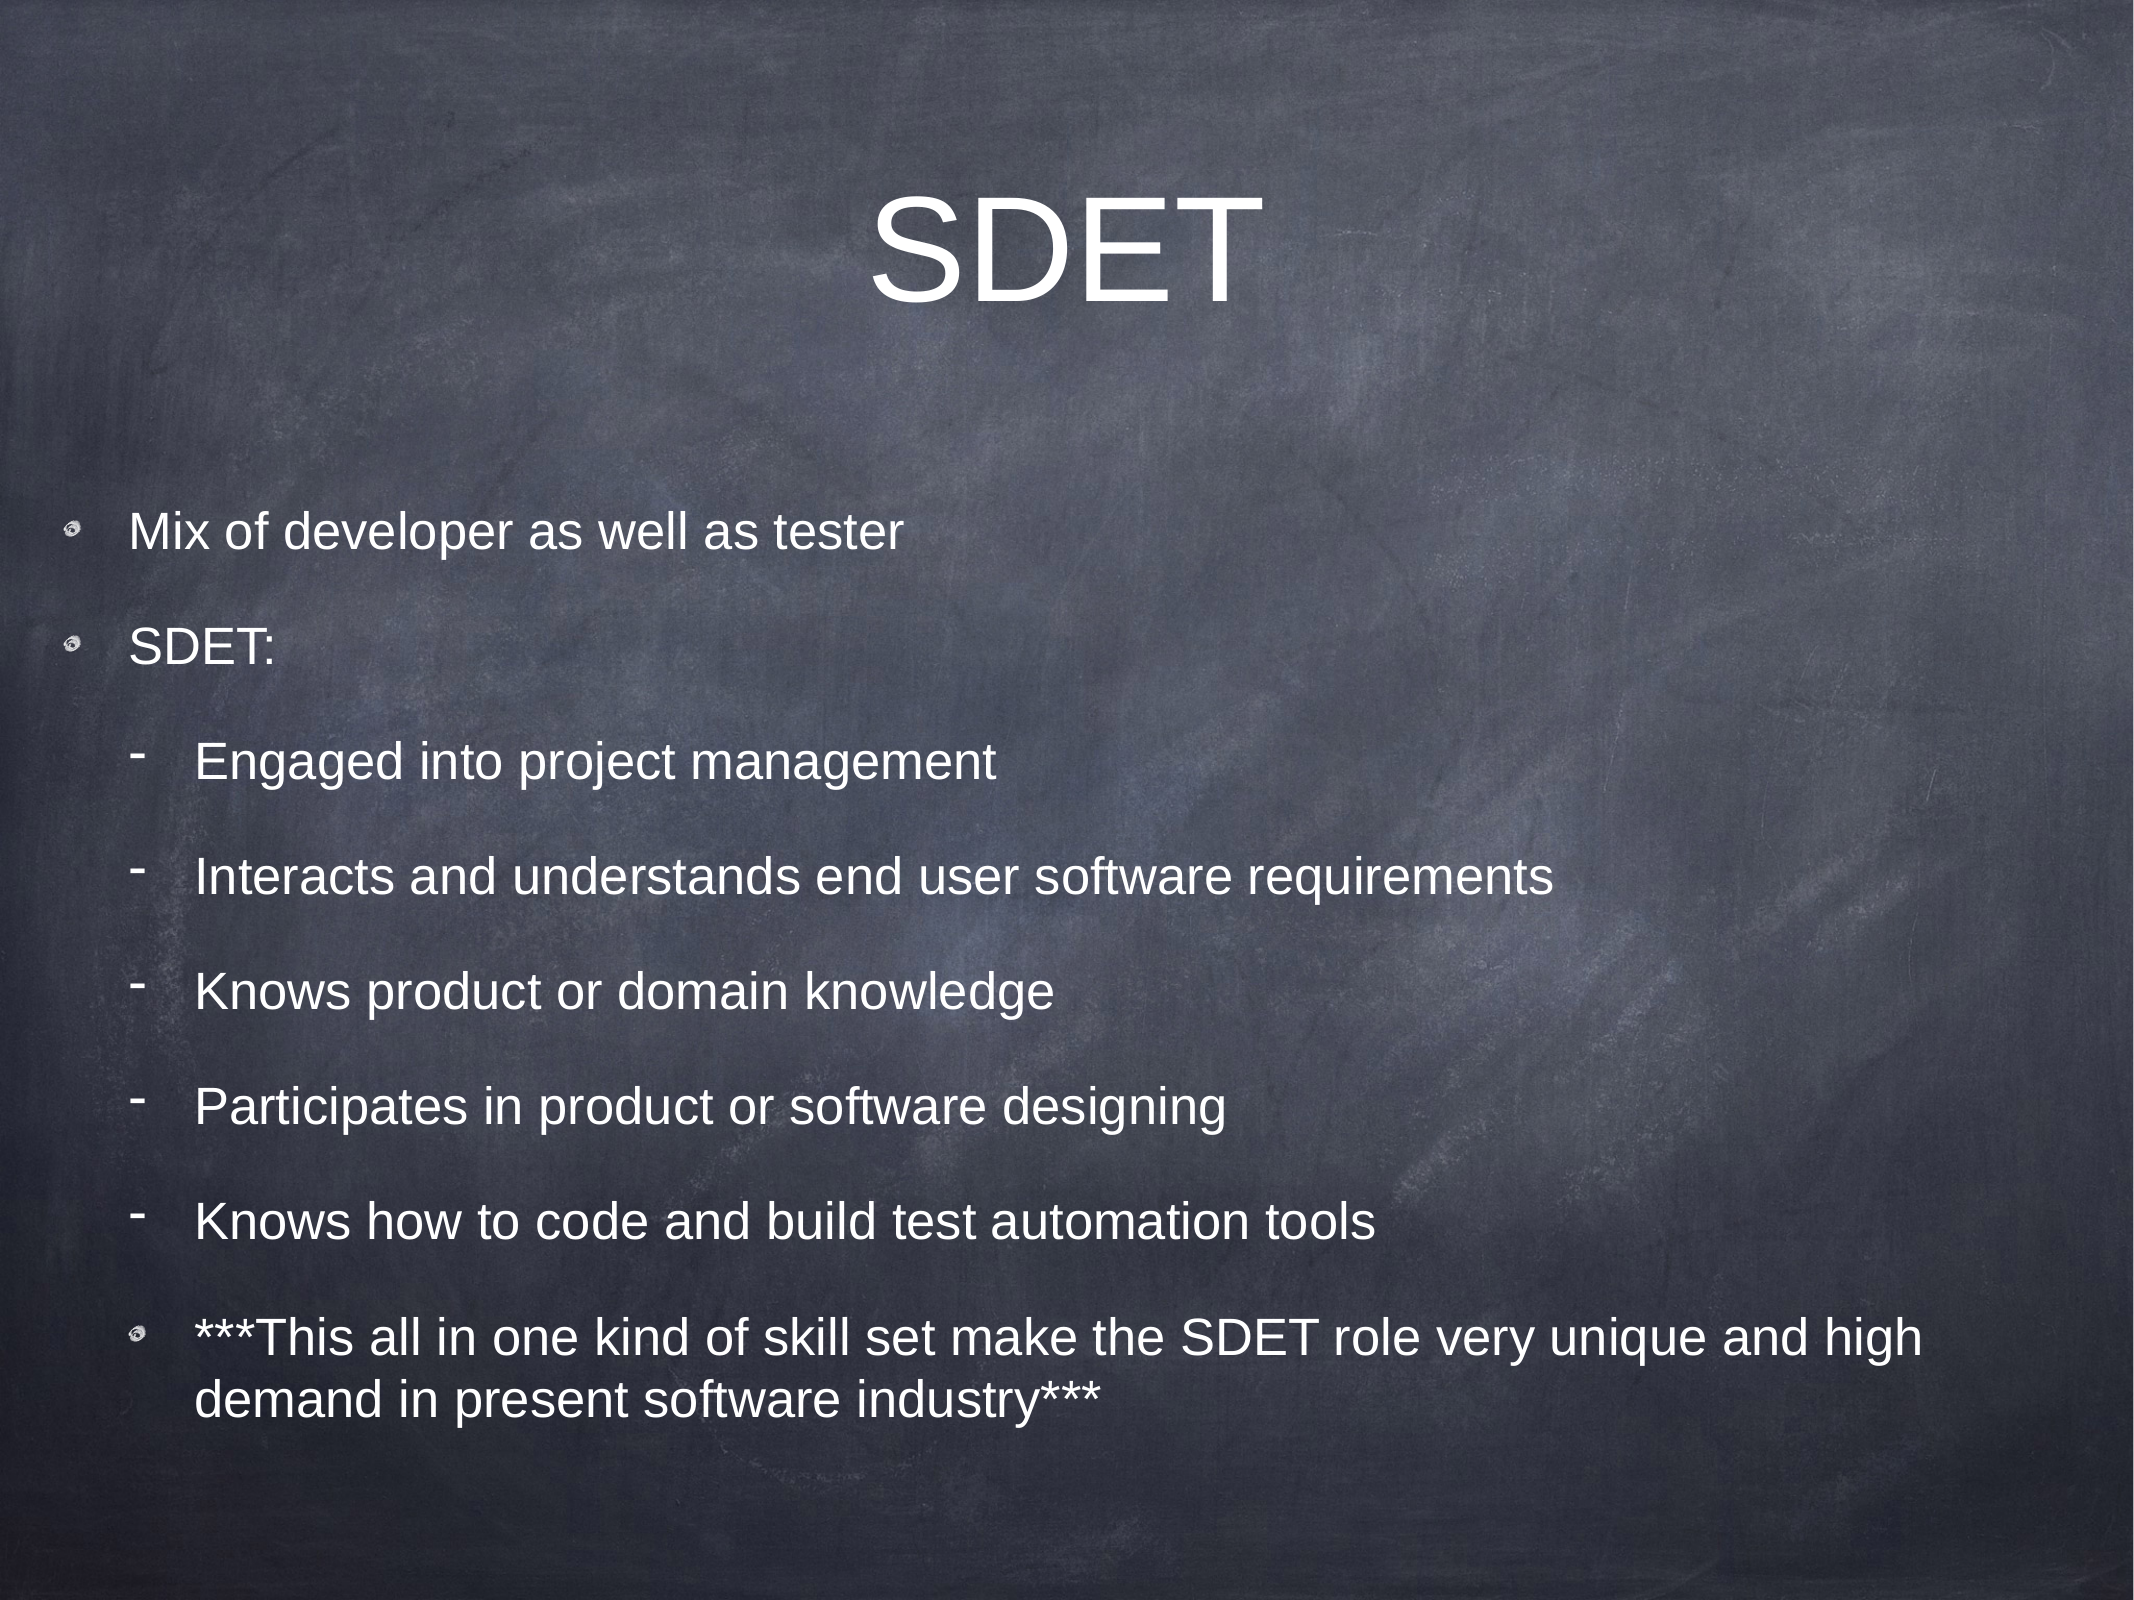

# SDET
Mix of developer as well as tester
SDET:
Engaged into project management
Interacts and understands end user software requirements
Knows product or domain knowledge
Participates in product or software designing
Knows how to code and build test automation tools
***This all in one kind of skill set make the SDET role very unique and high demand in present software industry***